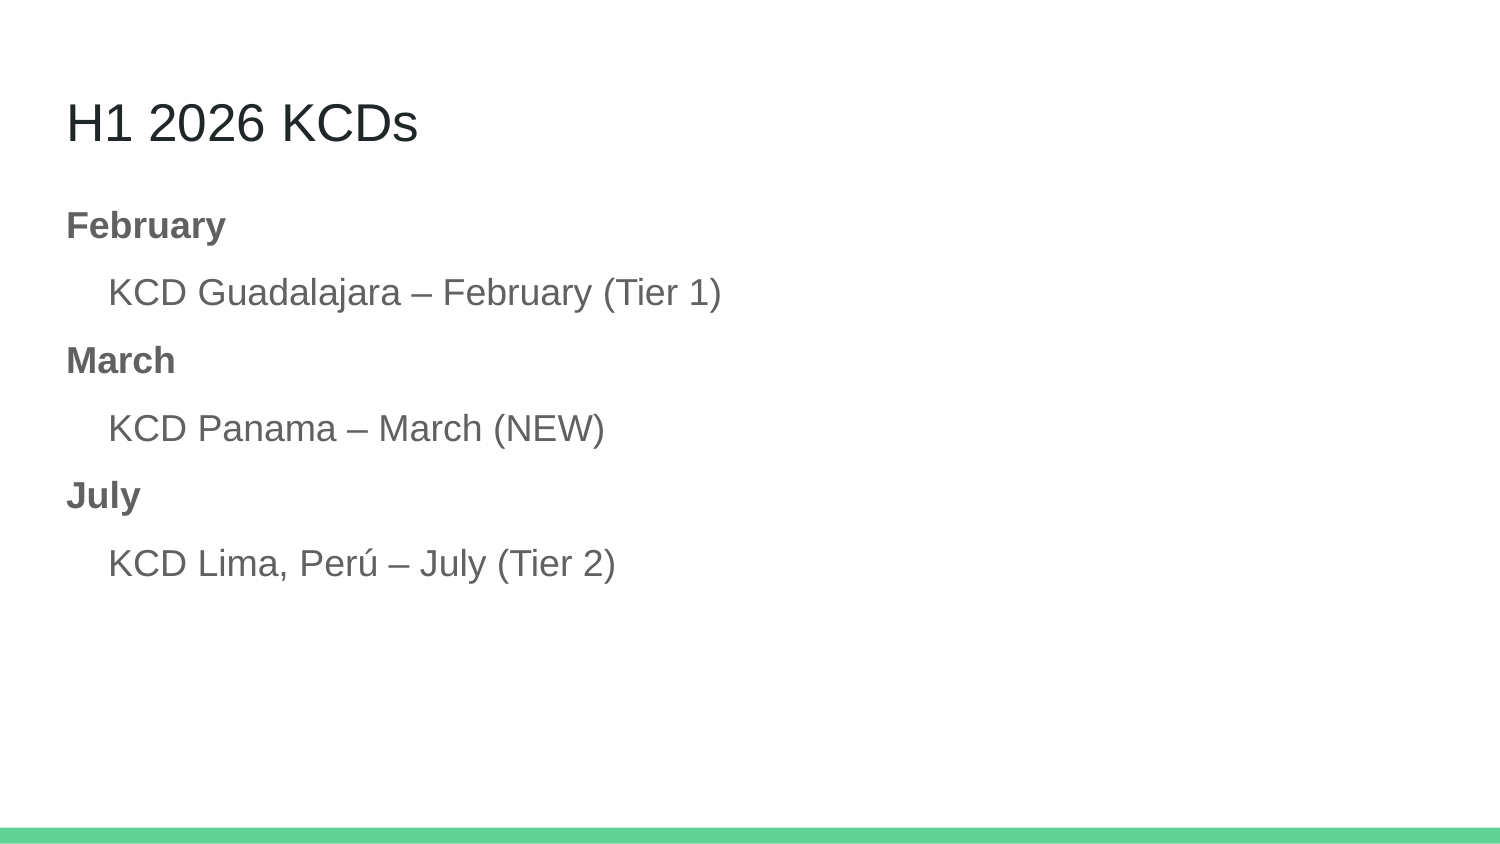

# H1 2026 KCDs

February
    KCD Guadalajara – February (Tier 1)
March
    KCD Panama – March (NEW)
July
    KCD Lima, Perú – July (Tier 2)